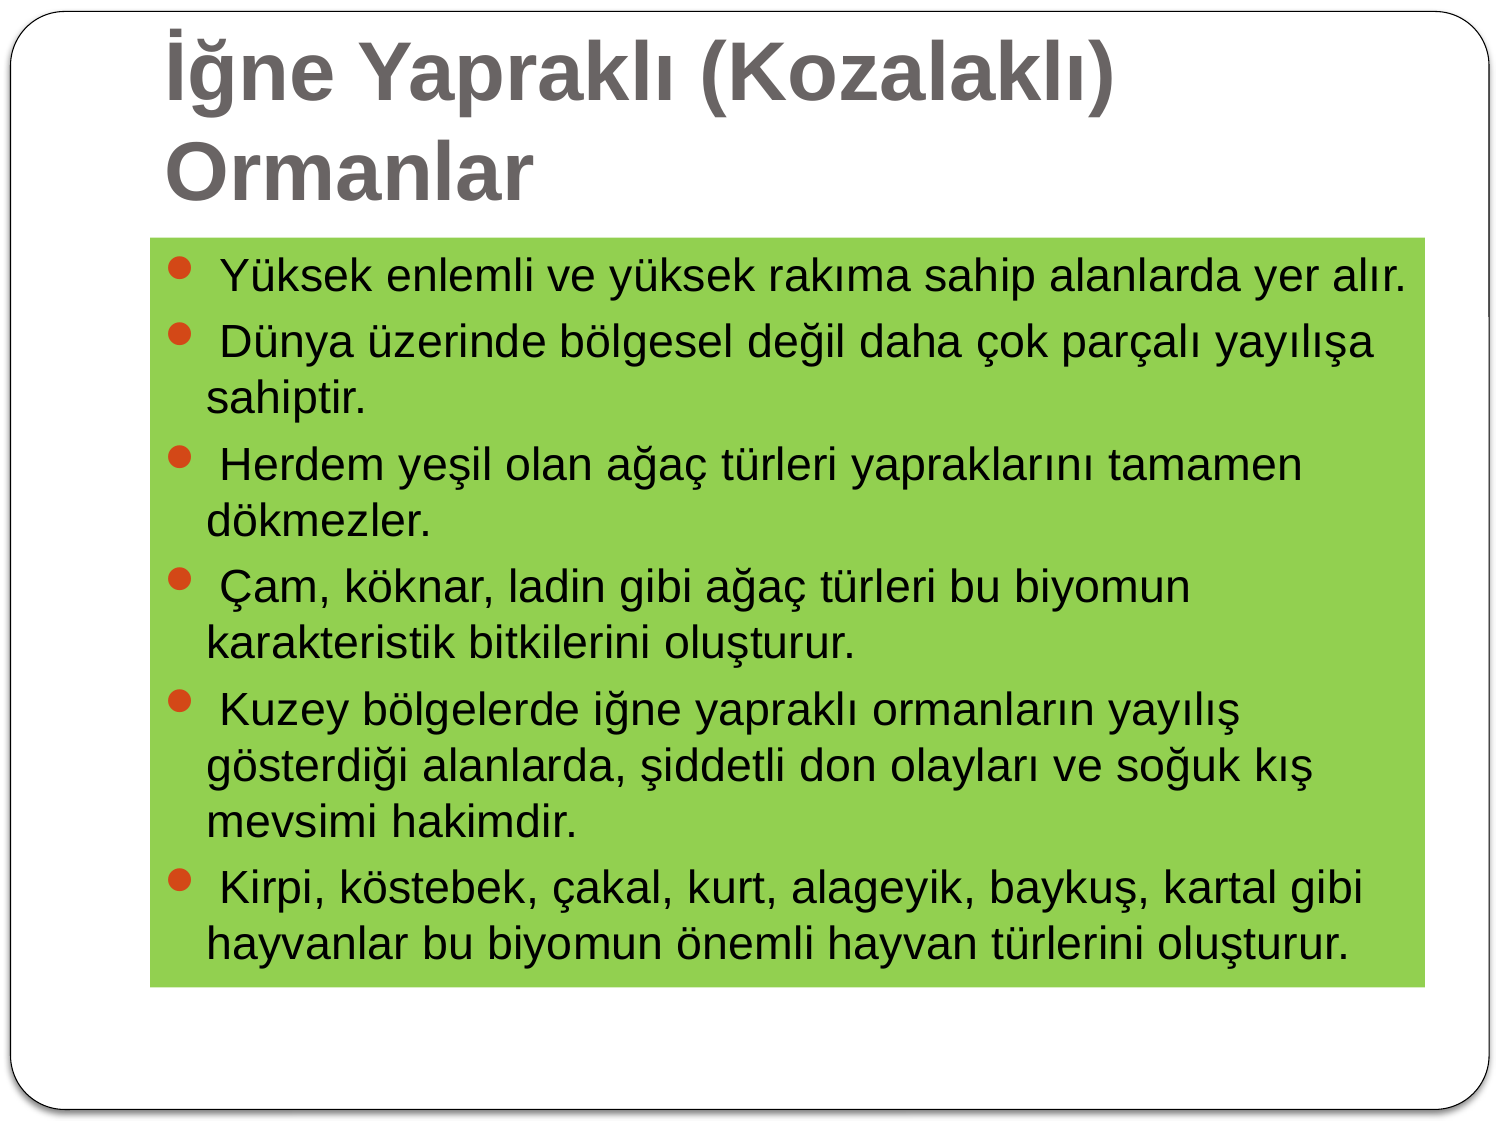

# İğne Yapraklı (Kozalaklı) Ormanlar
 Yüksek enlemli ve yüksek rakıma sahip alanlarda yer alır.
 Dünya üzerinde bölgesel değil daha çok parçalı yayılışa sahiptir.
 Herdem yeşil olan ağaç türleri yapraklarını tamamen dökmezler.
 Çam, köknar, ladin gibi ağaç türleri bu biyomun karakteristik bitkilerini oluşturur.
 Kuzey bölgelerde iğne yapraklı ormanların yayılış gösterdiği alanlarda, şiddetli don olayları ve soğuk kış mevsimi hakimdir.
 Kirpi, köstebek, çakal, kurt, alageyik, baykuş, kartal gibi hayvanlar bu biyomun önemli hayvan türlerini oluşturur.